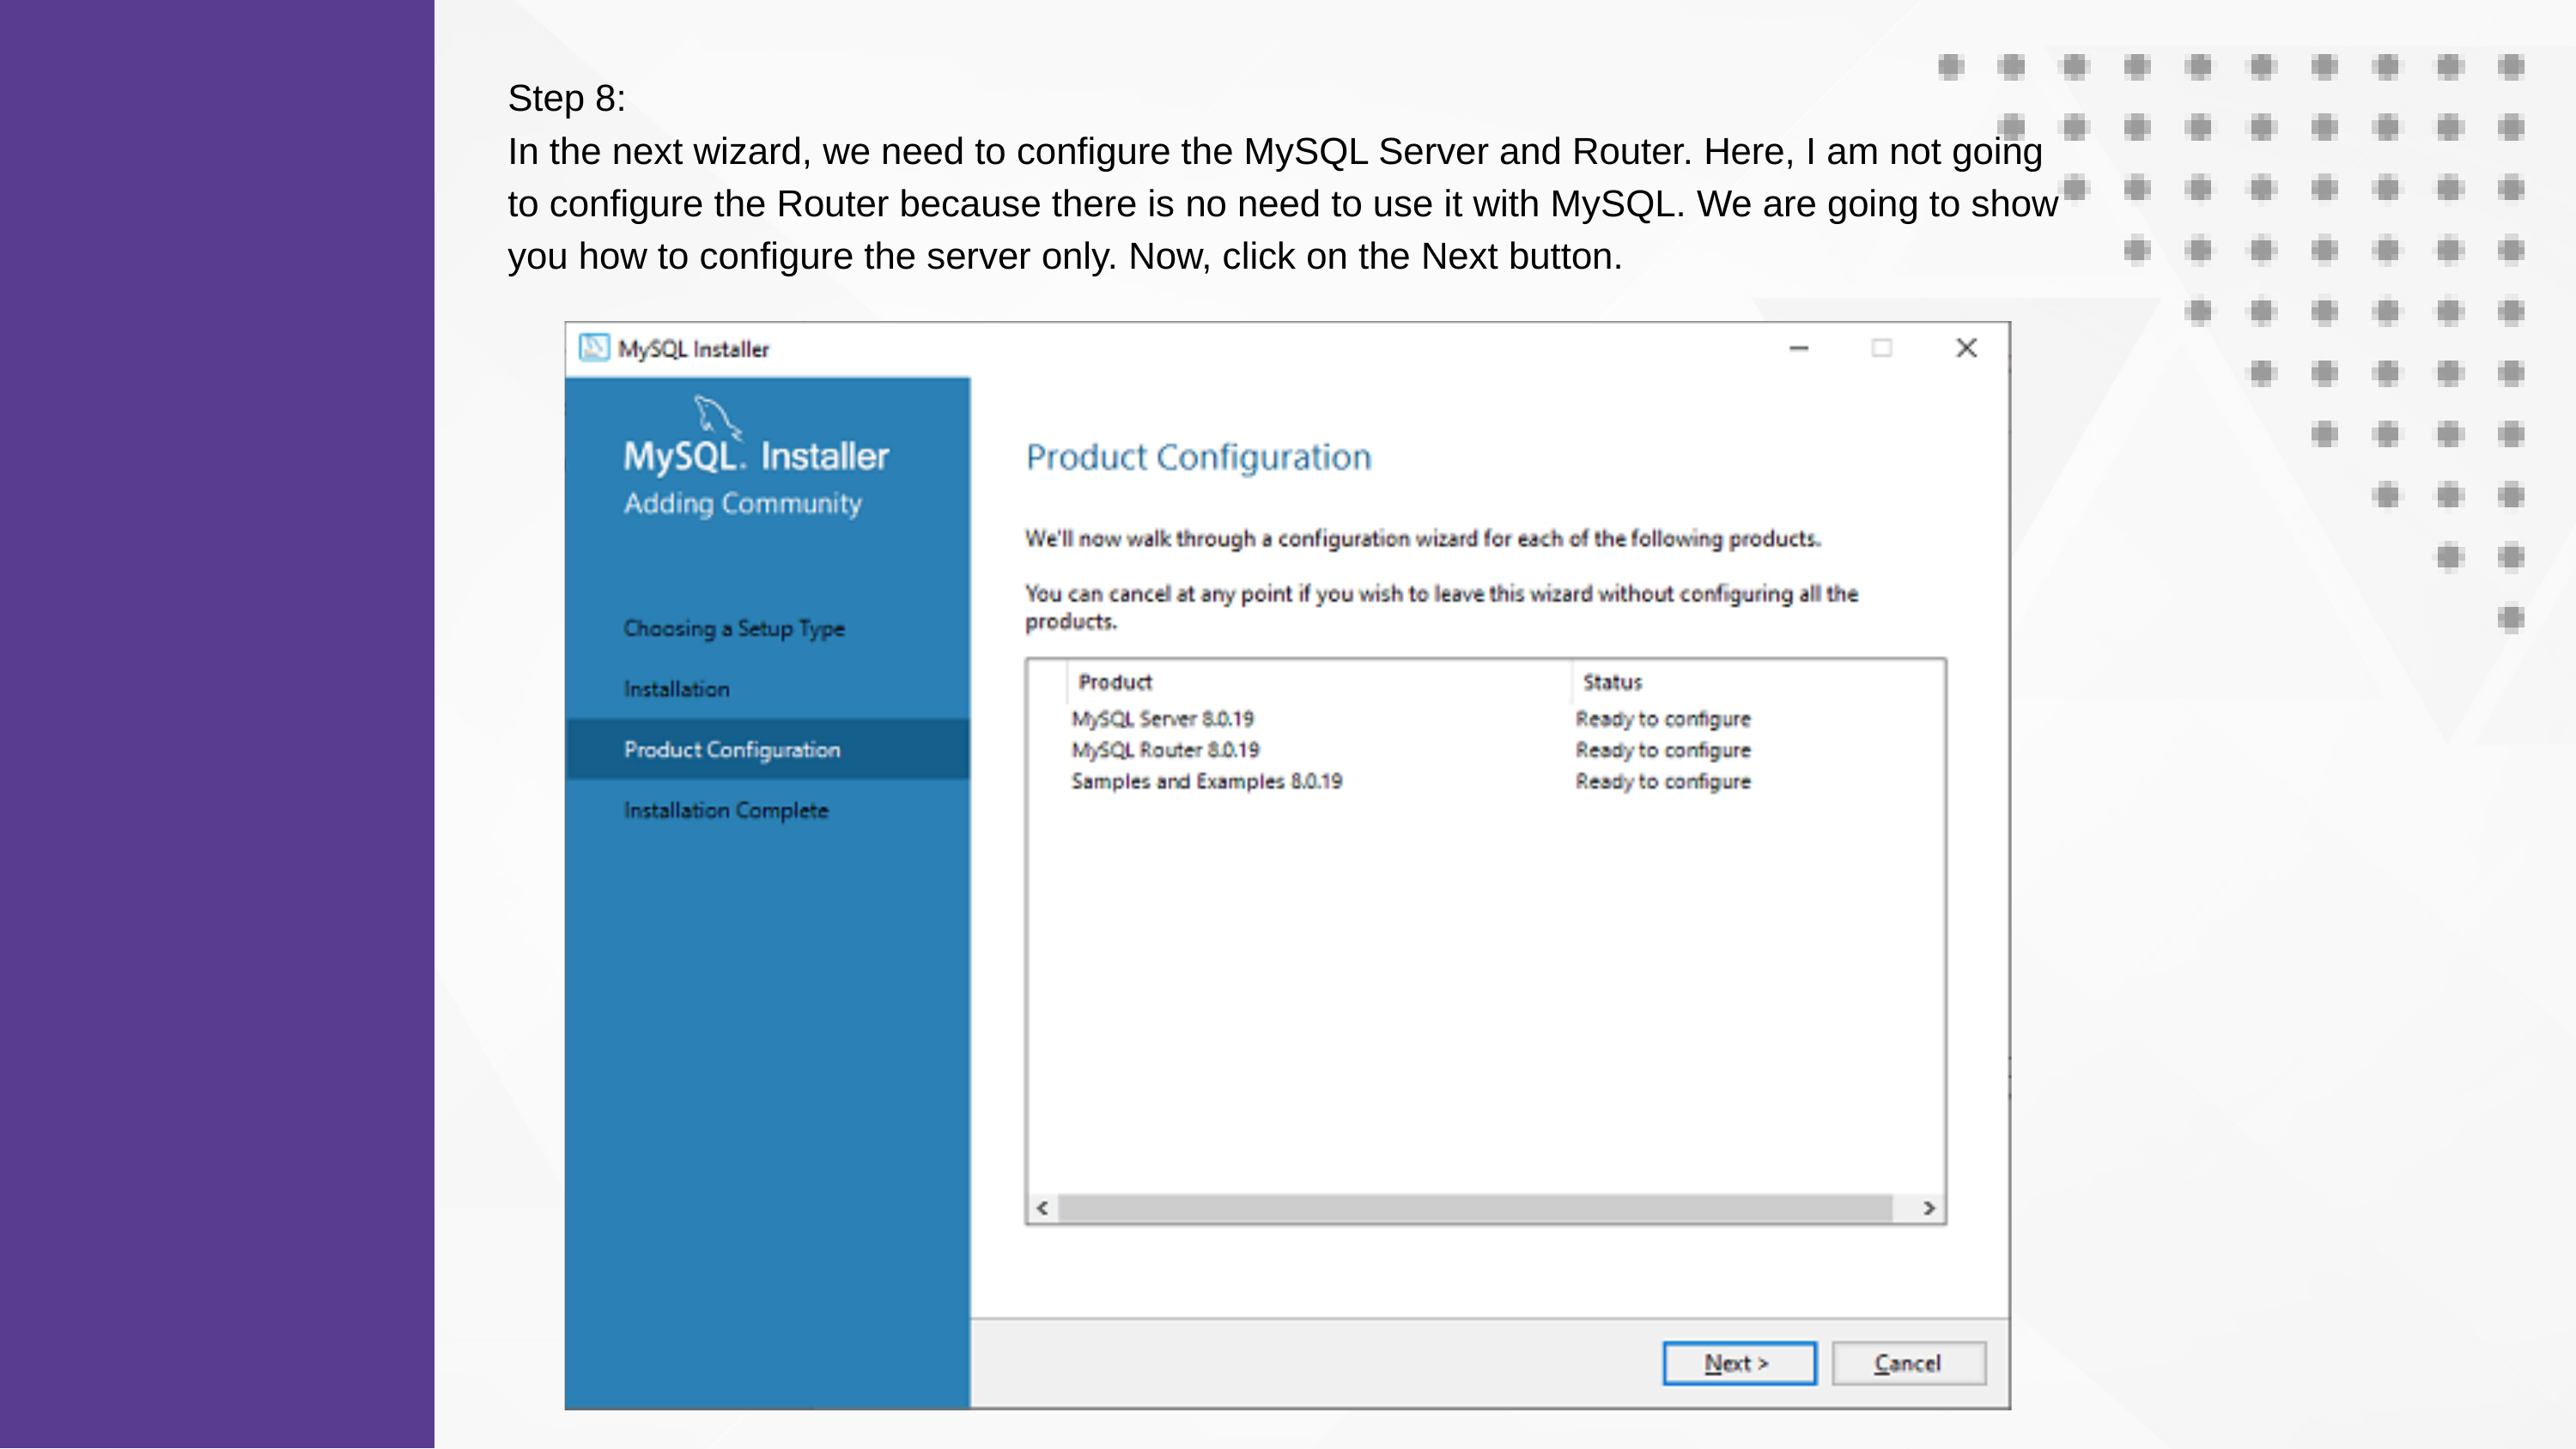

Step 8:
In the next wizard, we need to configure the MySQL Server and Router. Here, I am not going to configure the Router because there is no need to use it with MySQL. We are going to show you how to configure the server only. Now, click on the Next button.